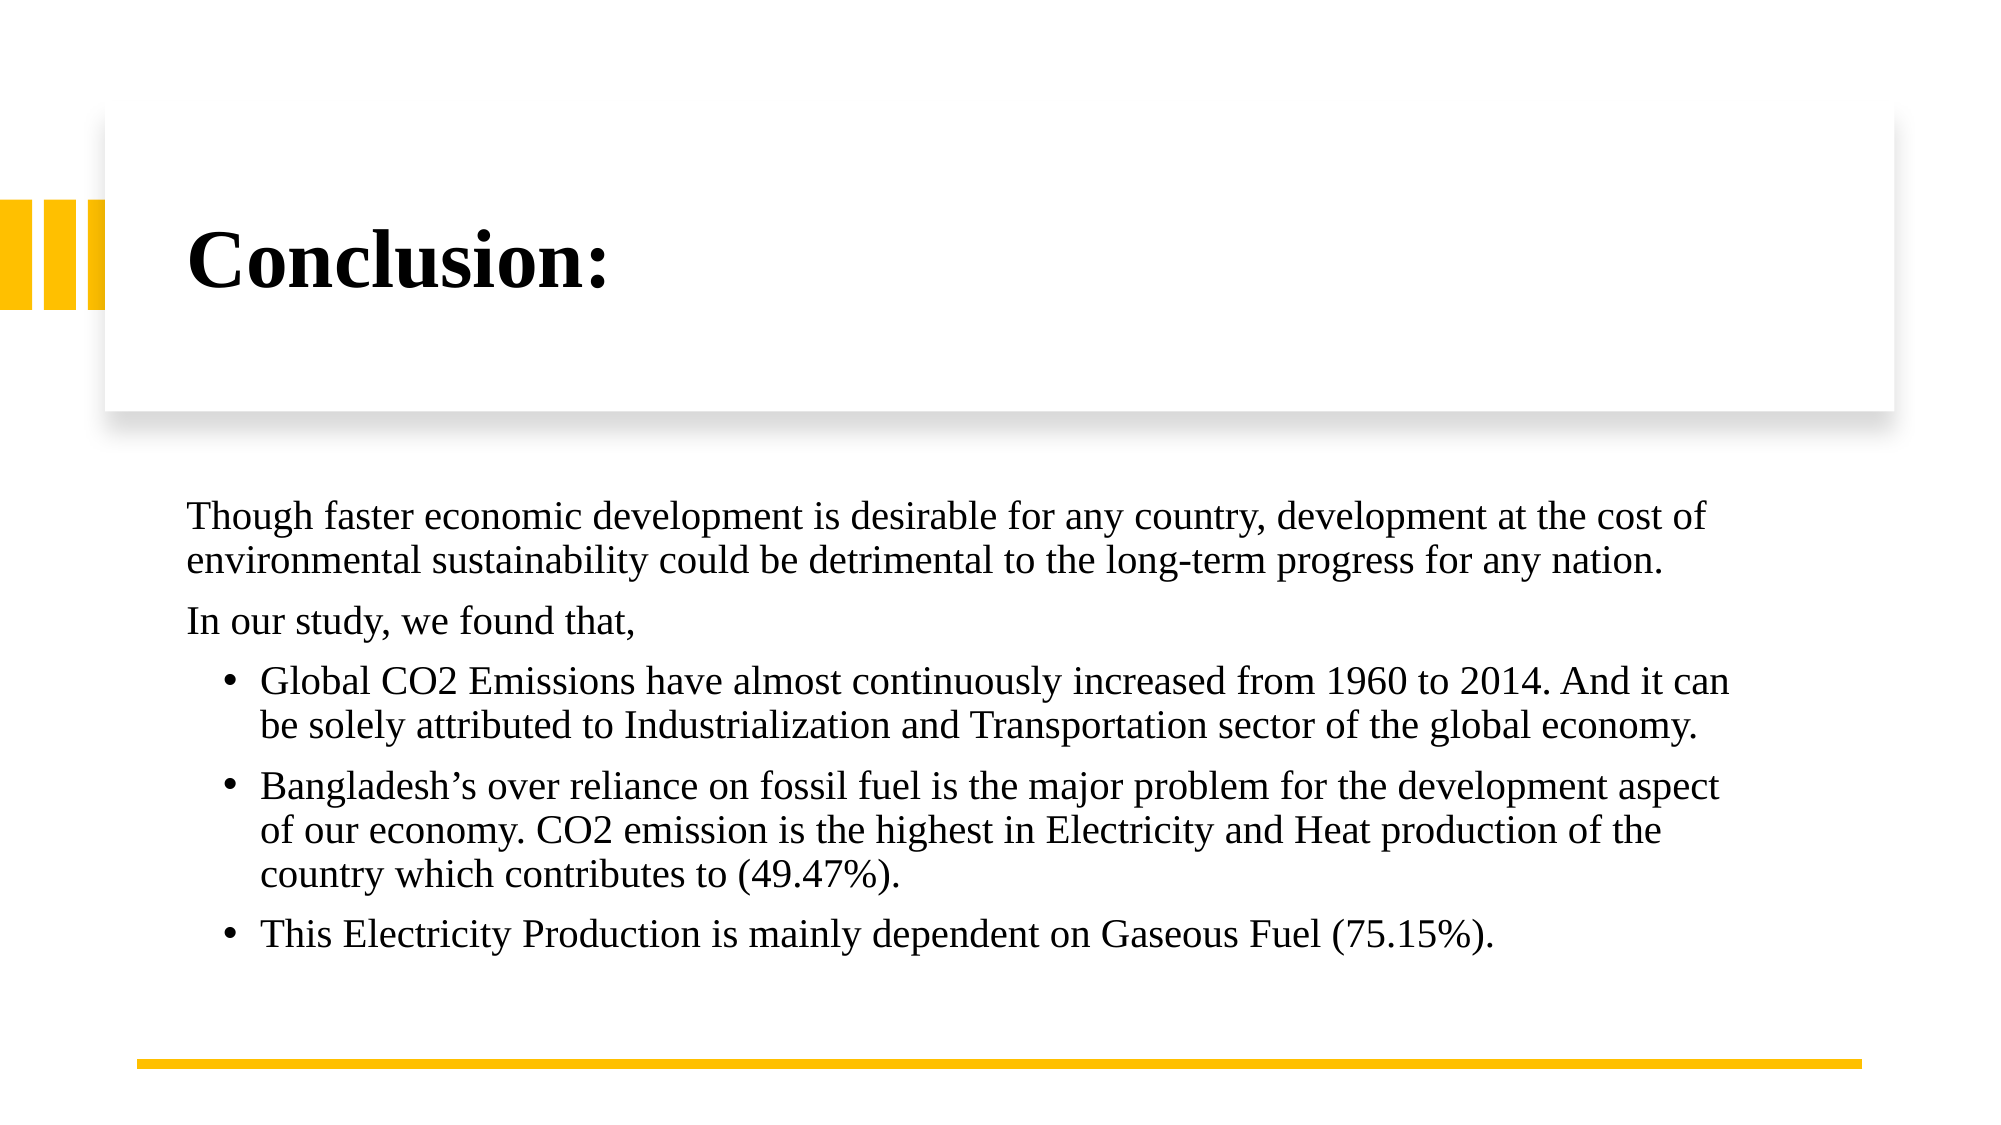

# Conclusion:

Though faster economic development is desirable for any country, development at the cost of environmental sustainability could be detrimental to the long-term progress for any nation.
In our study, we found that,
Global CO2 Emissions have almost continuously increased from 1960 to 2014. And it can be solely attributed to Industrialization and Transportation sector of the global economy.
Bangladesh’s over reliance on fossil fuel is the major problem for the development aspect of our economy. CO2 emission is the highest in Electricity and Heat production of the country which contributes to (49.47%).
This Electricity Production is mainly dependent on Gaseous Fuel (75.15%).